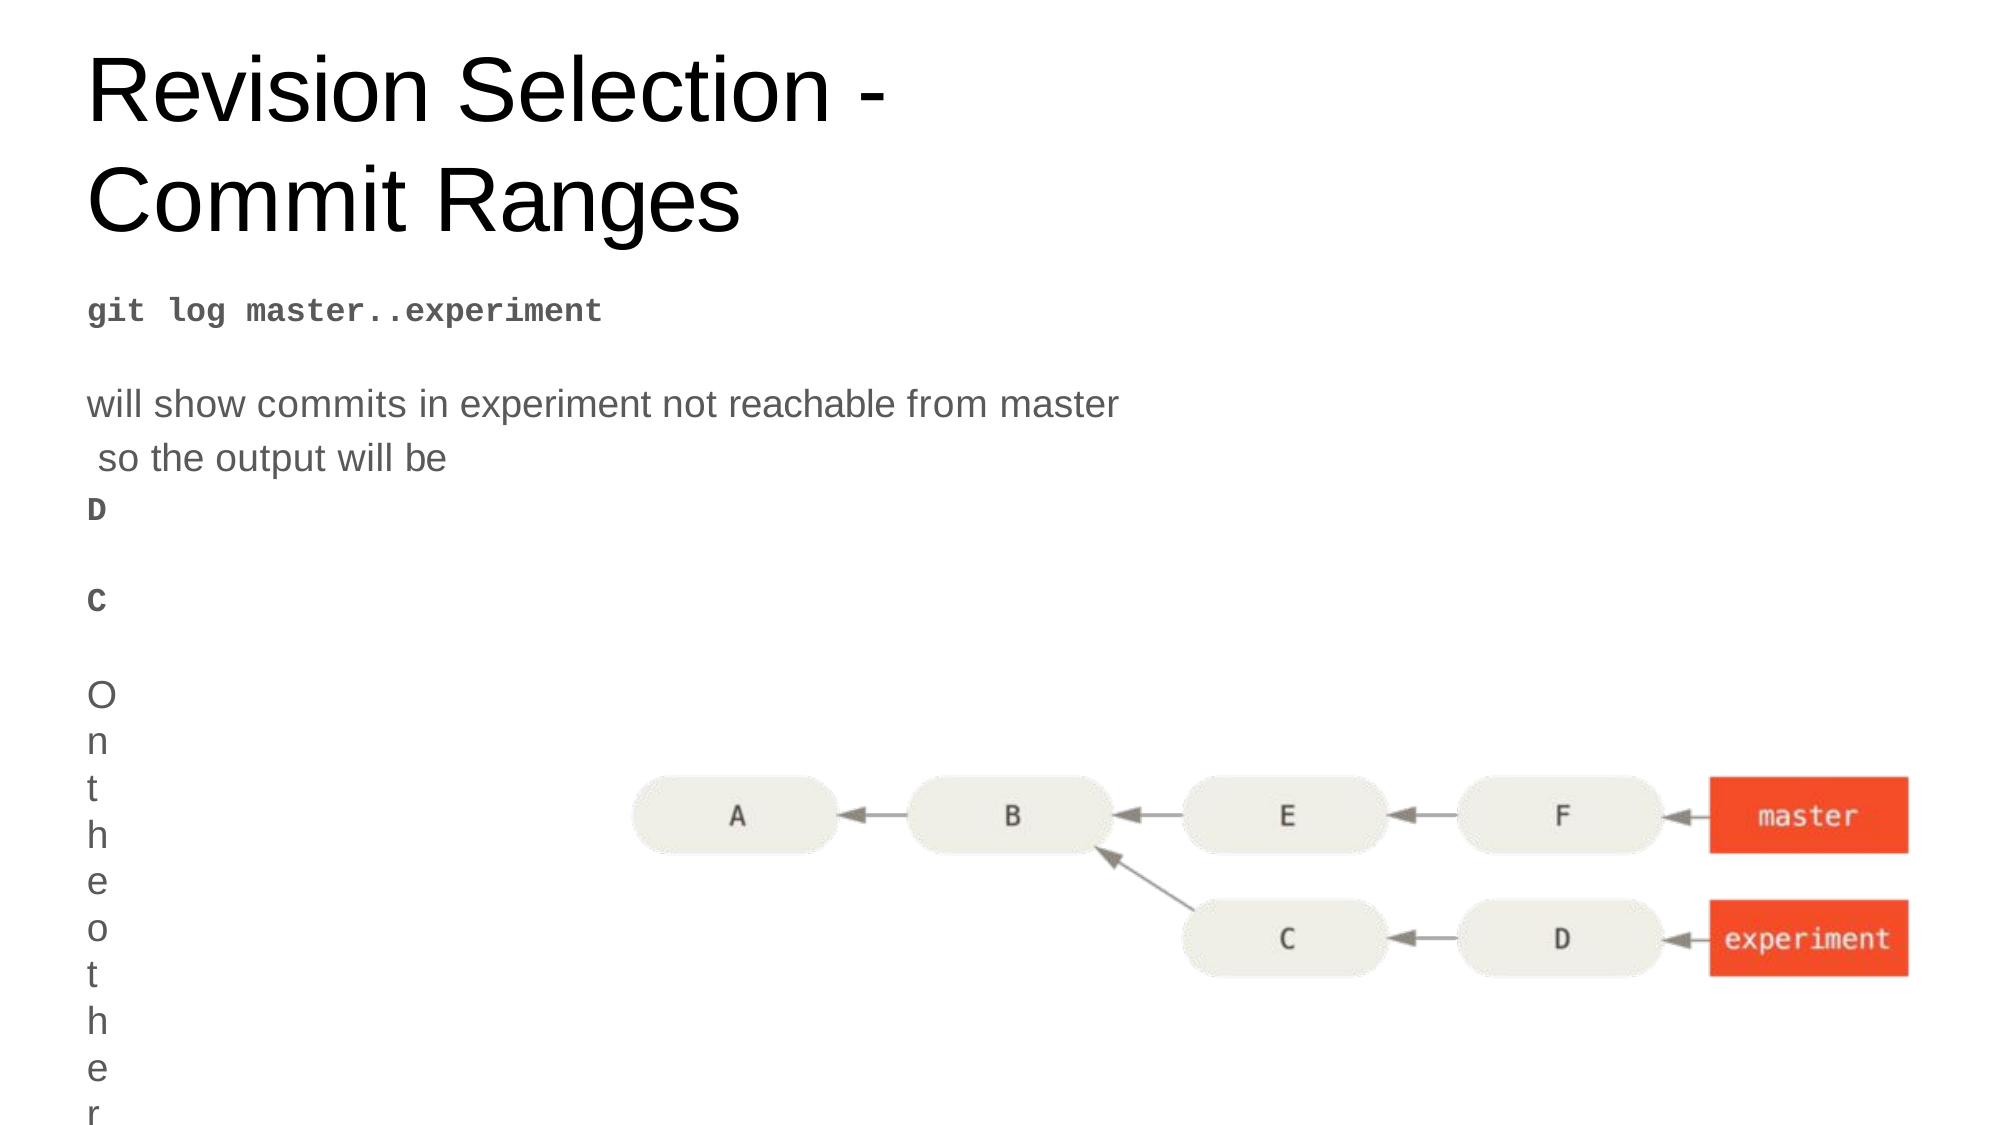

# Revision Selection - Commit Ranges
git log master..experiment

will show commits in experiment not reachable from master  so the output will be
D  C

On the other hand,
git log experiment..master

will output
F  E